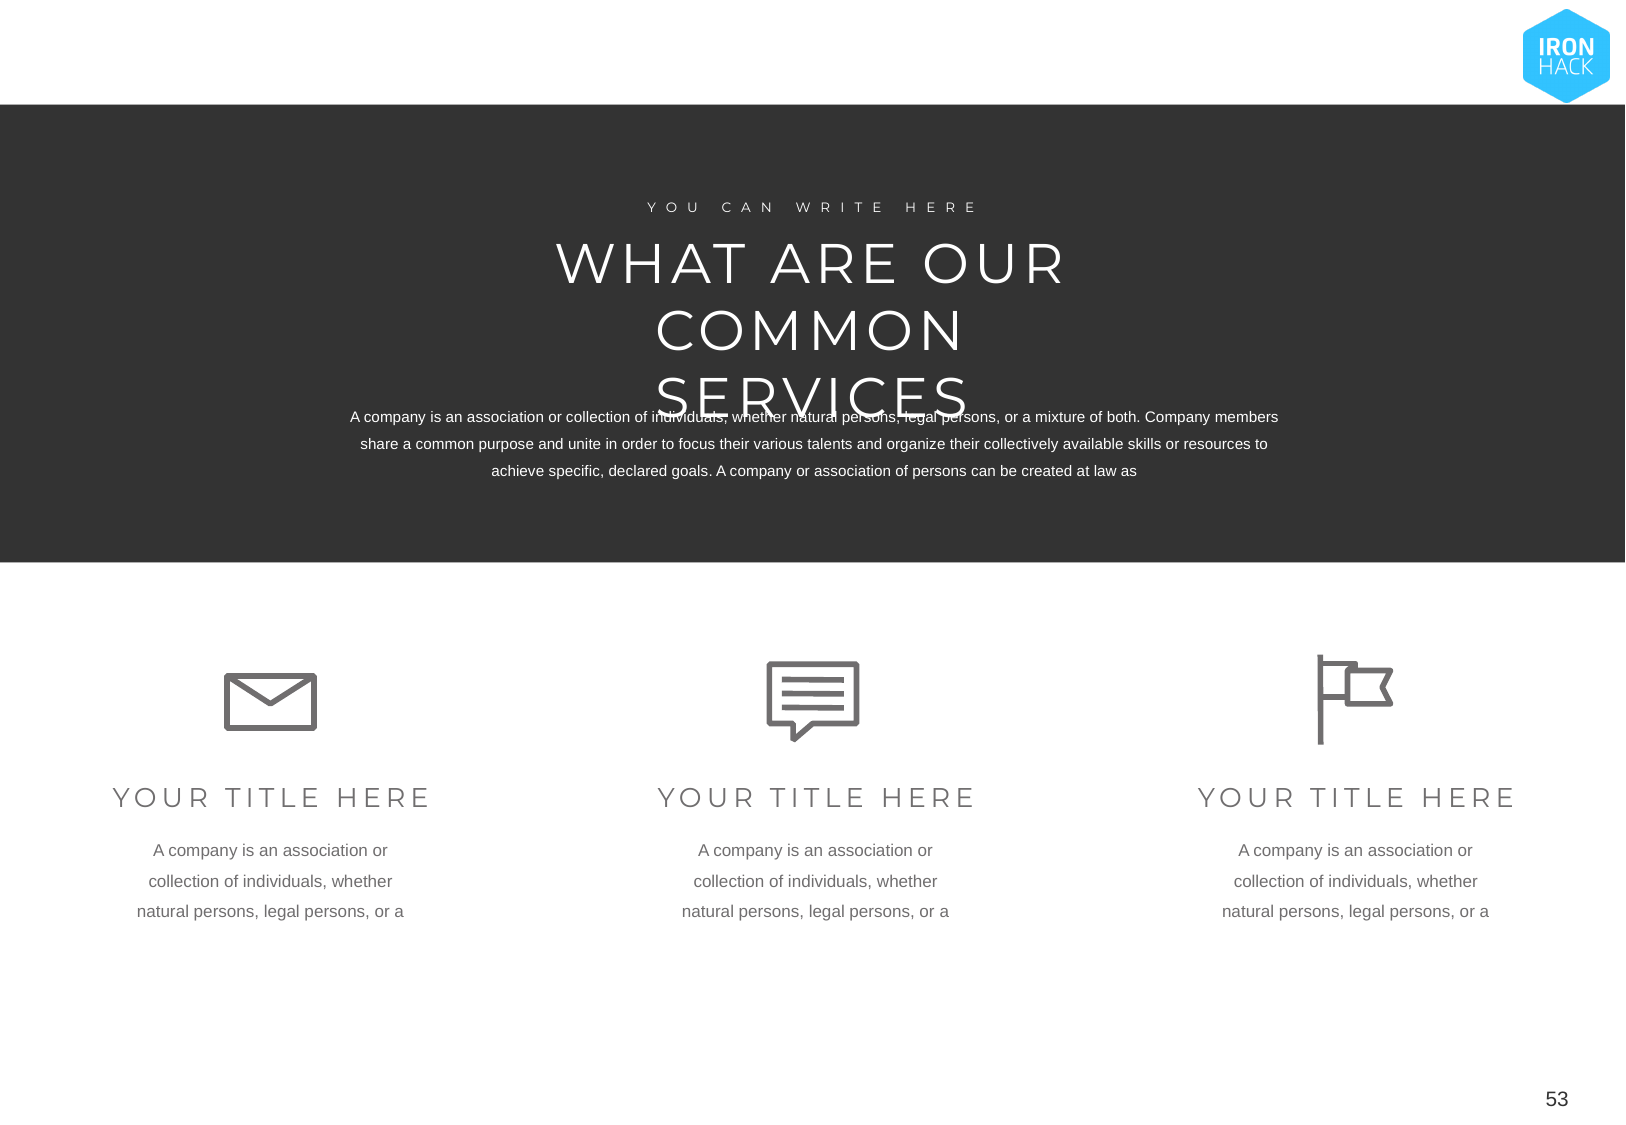

YOU CAN WRITE HERE
WHAT ARE OUR COMMON SERVICES
A company is an association or collection of individuals, whether natural persons, legal persons, or a mixture of both. Company members share a common purpose and unite in order to focus their various talents and organize their collectively available skills or resources to achieve specific, declared goals. A company or association of persons can be created at law as

YOUR TITLE HERE
YOUR TITLE HERE
YOUR TITLE HERE
A company is an association or collection of individuals, whether natural persons, legal persons, or a
A company is an association or collection of individuals, whether natural persons, legal persons, or a
A company is an association or collection of individuals, whether natural persons, legal persons, or a